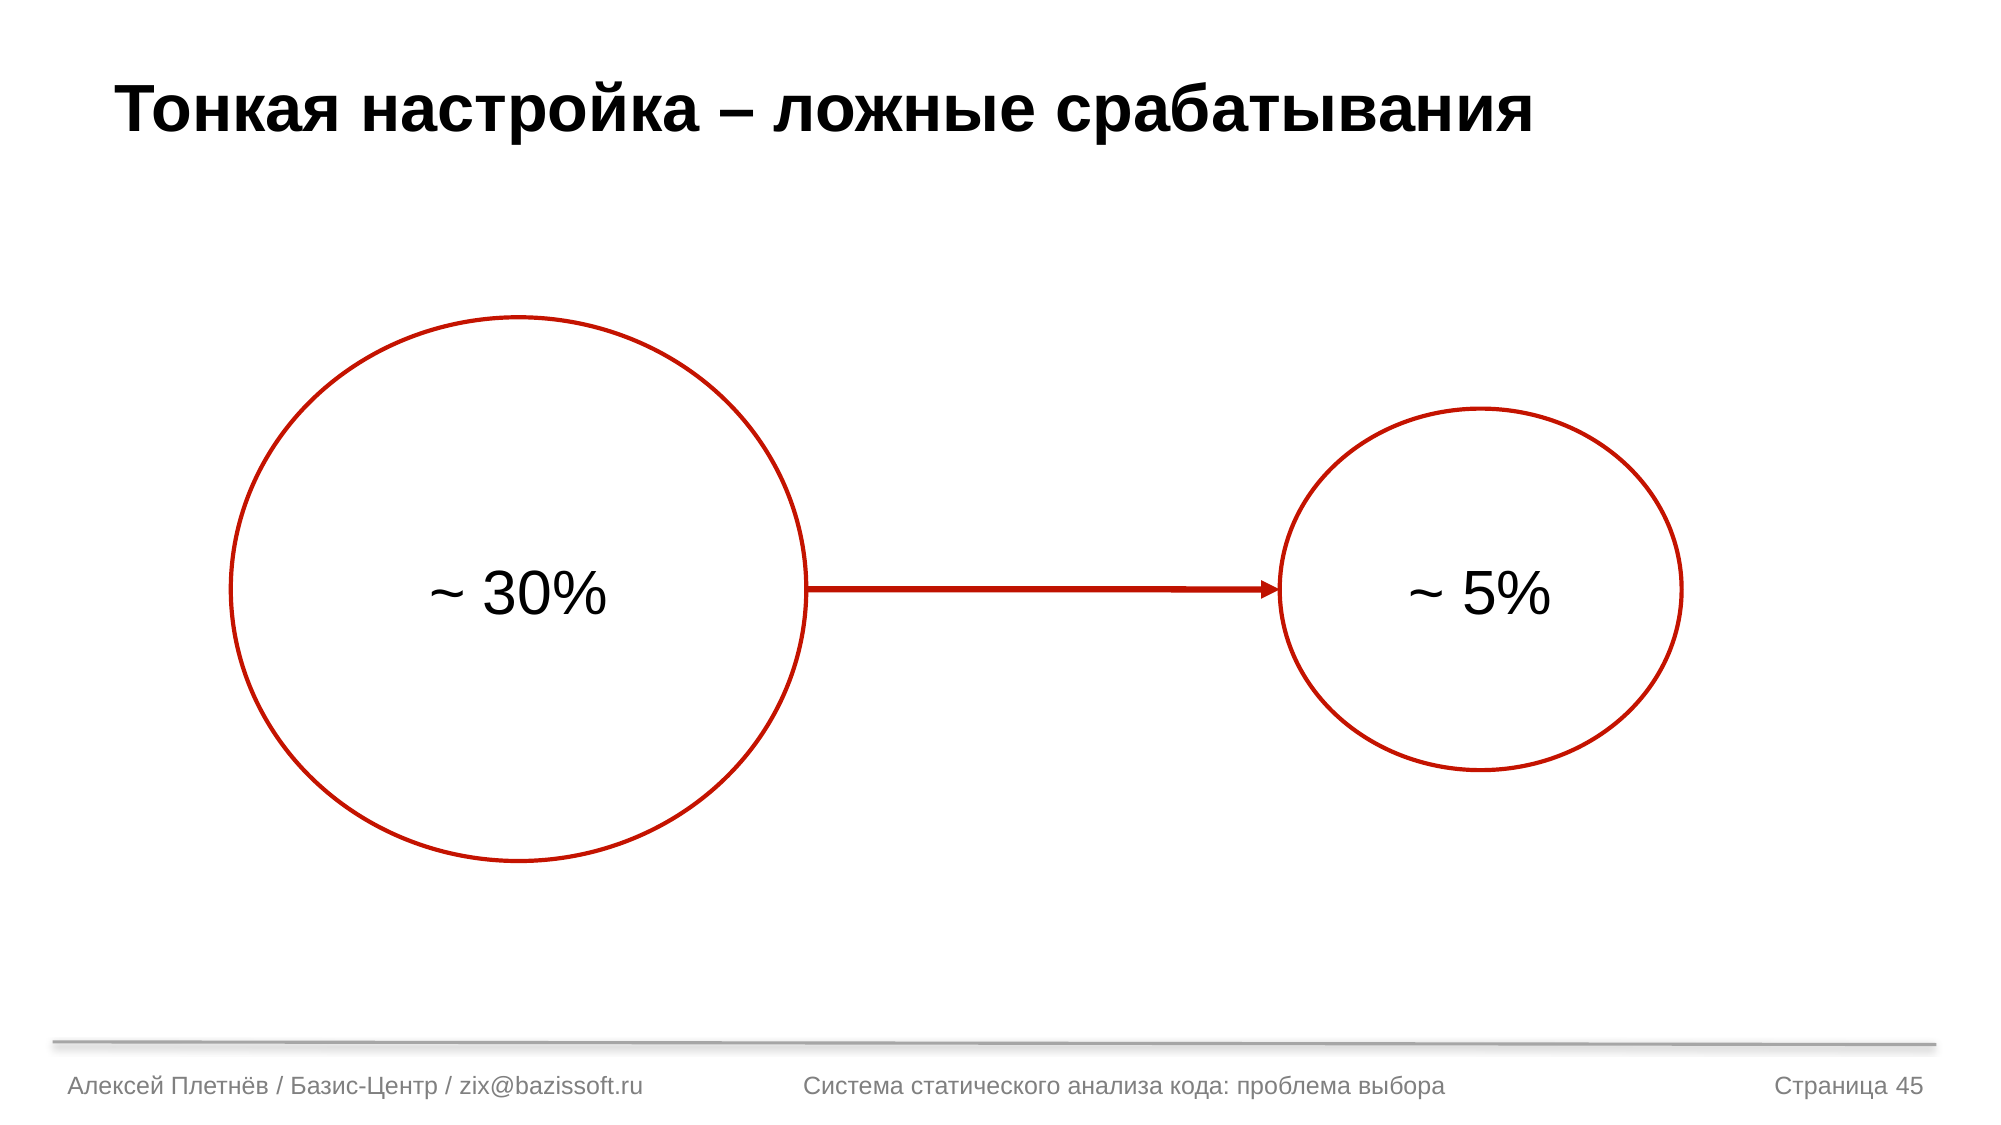

# Тонкая настройка – ложные срабатывания
~ 30%
~ 5%